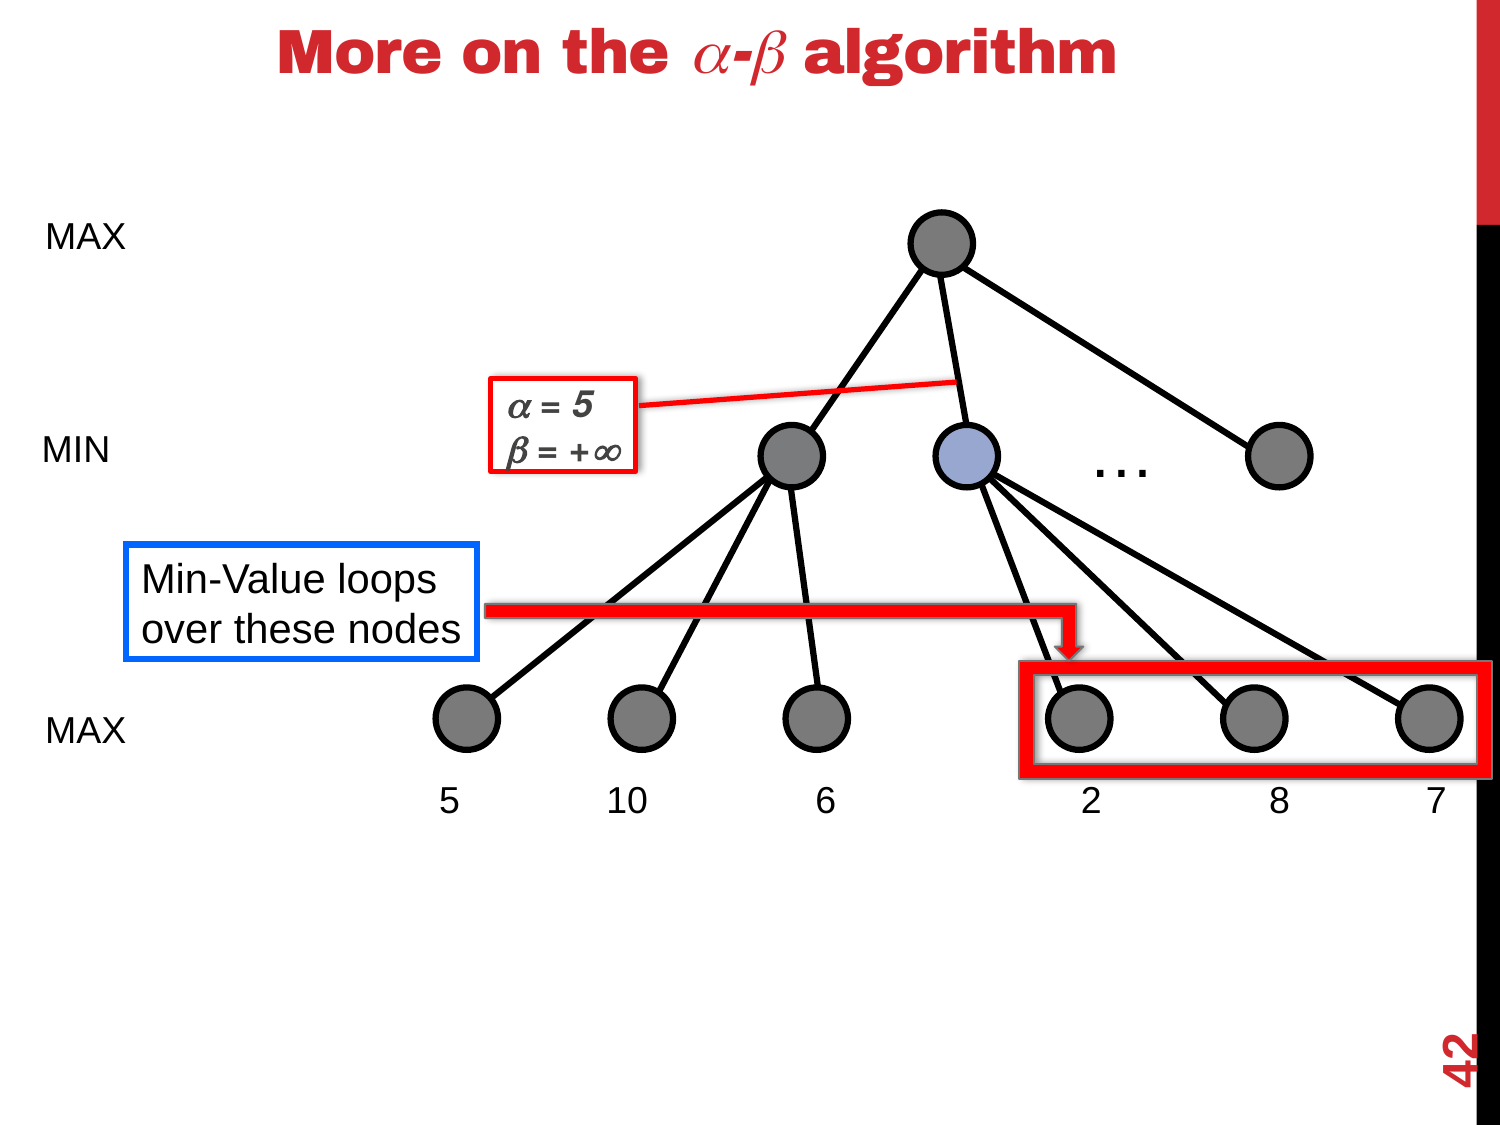

# More on the α-β algorithm
MAX

α = 5
β = +∞
…
MIN

Min-Value loops
over these nodes

MAX
5              10                6                   	    2                8             7
42